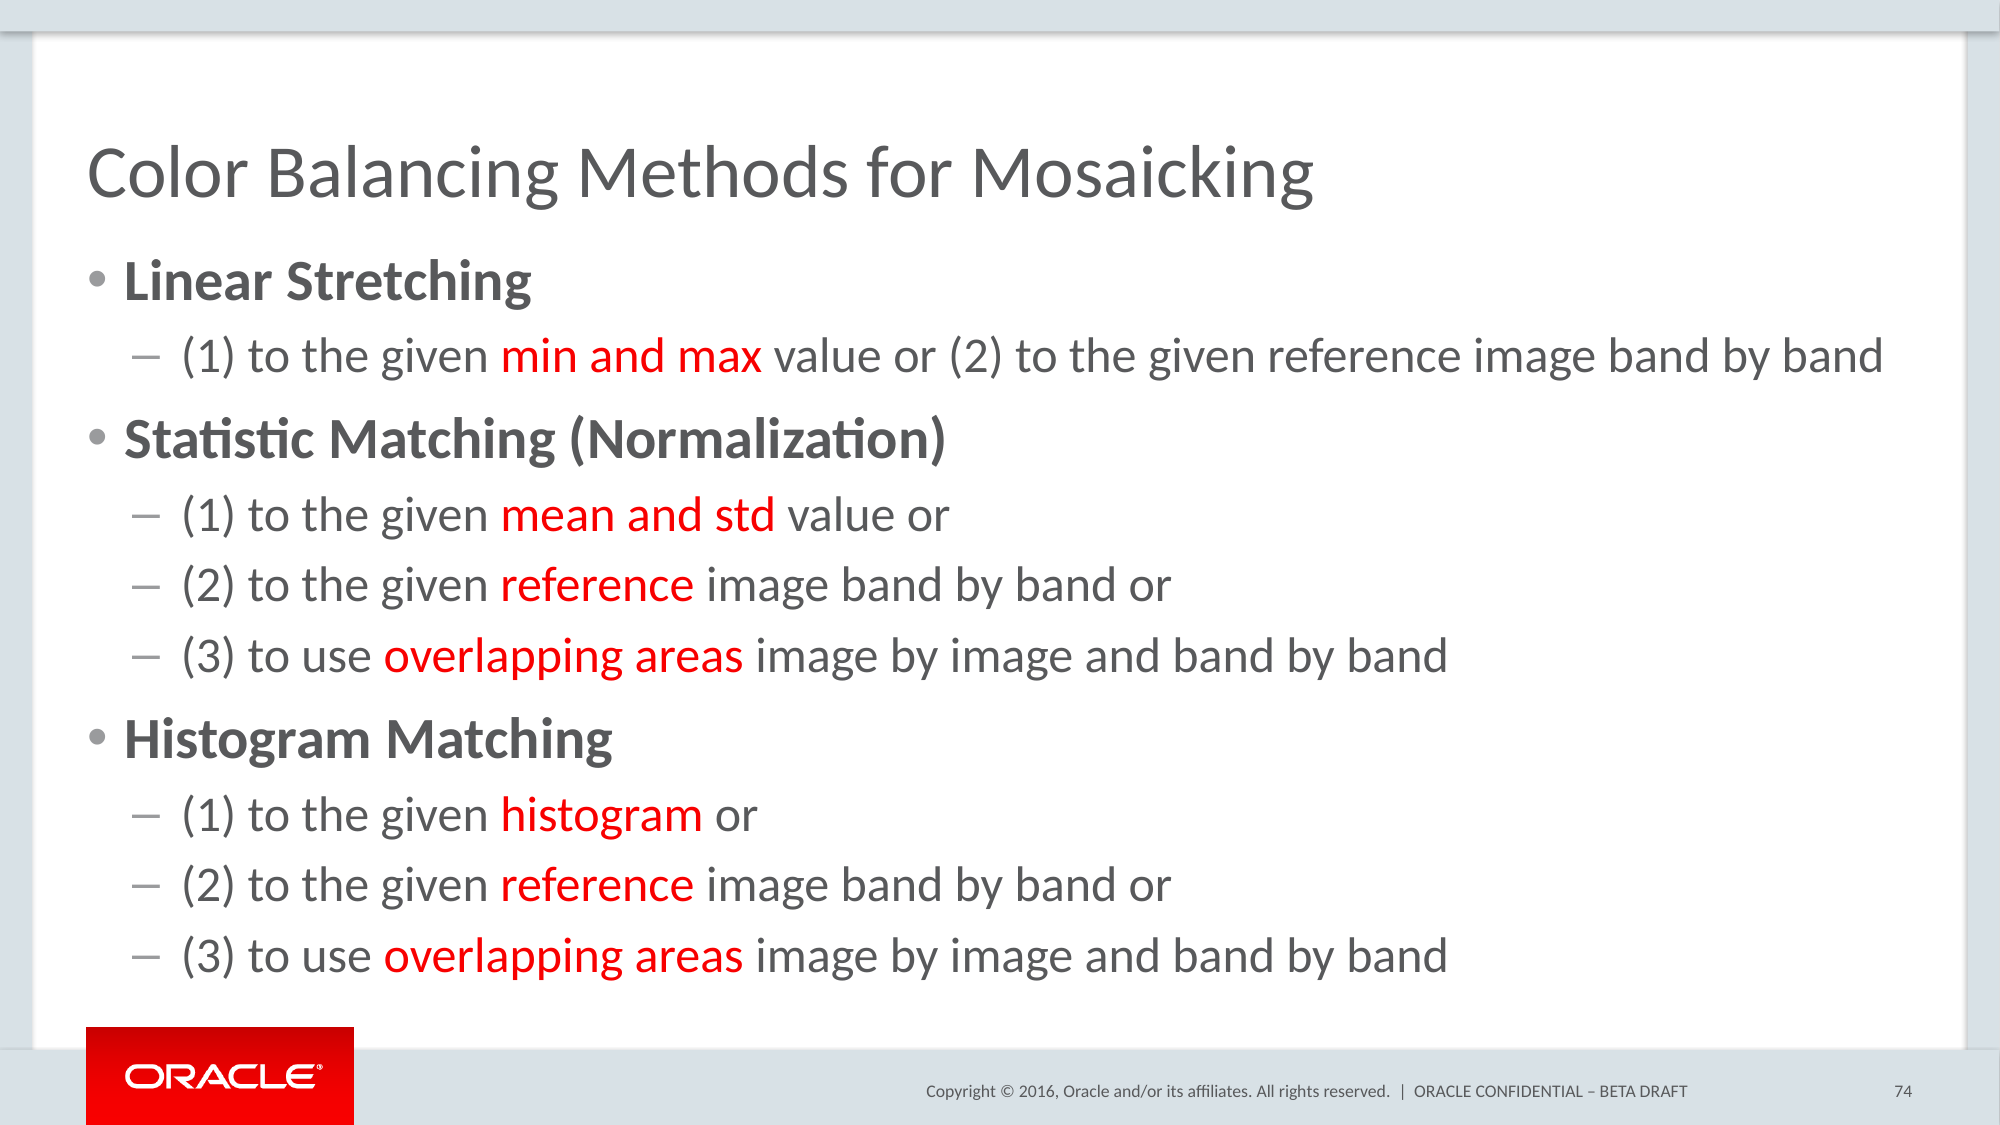

# Color Balancing Methods for Mosaicking
Linear Stretching
 (1) to the given min and max value or (2) to the given reference image band by band
Statistic Matching (Normalization)
 (1) to the given mean and std value or
 (2) to the given reference image band by band or
 (3) to use overlapping areas image by image and band by band
Histogram Matching
 (1) to the given histogram or
 (2) to the given reference image band by band or
 (3) to use overlapping areas image by image and band by band

ORACLE CONFIDENTIAL – BETA DRAFT
74